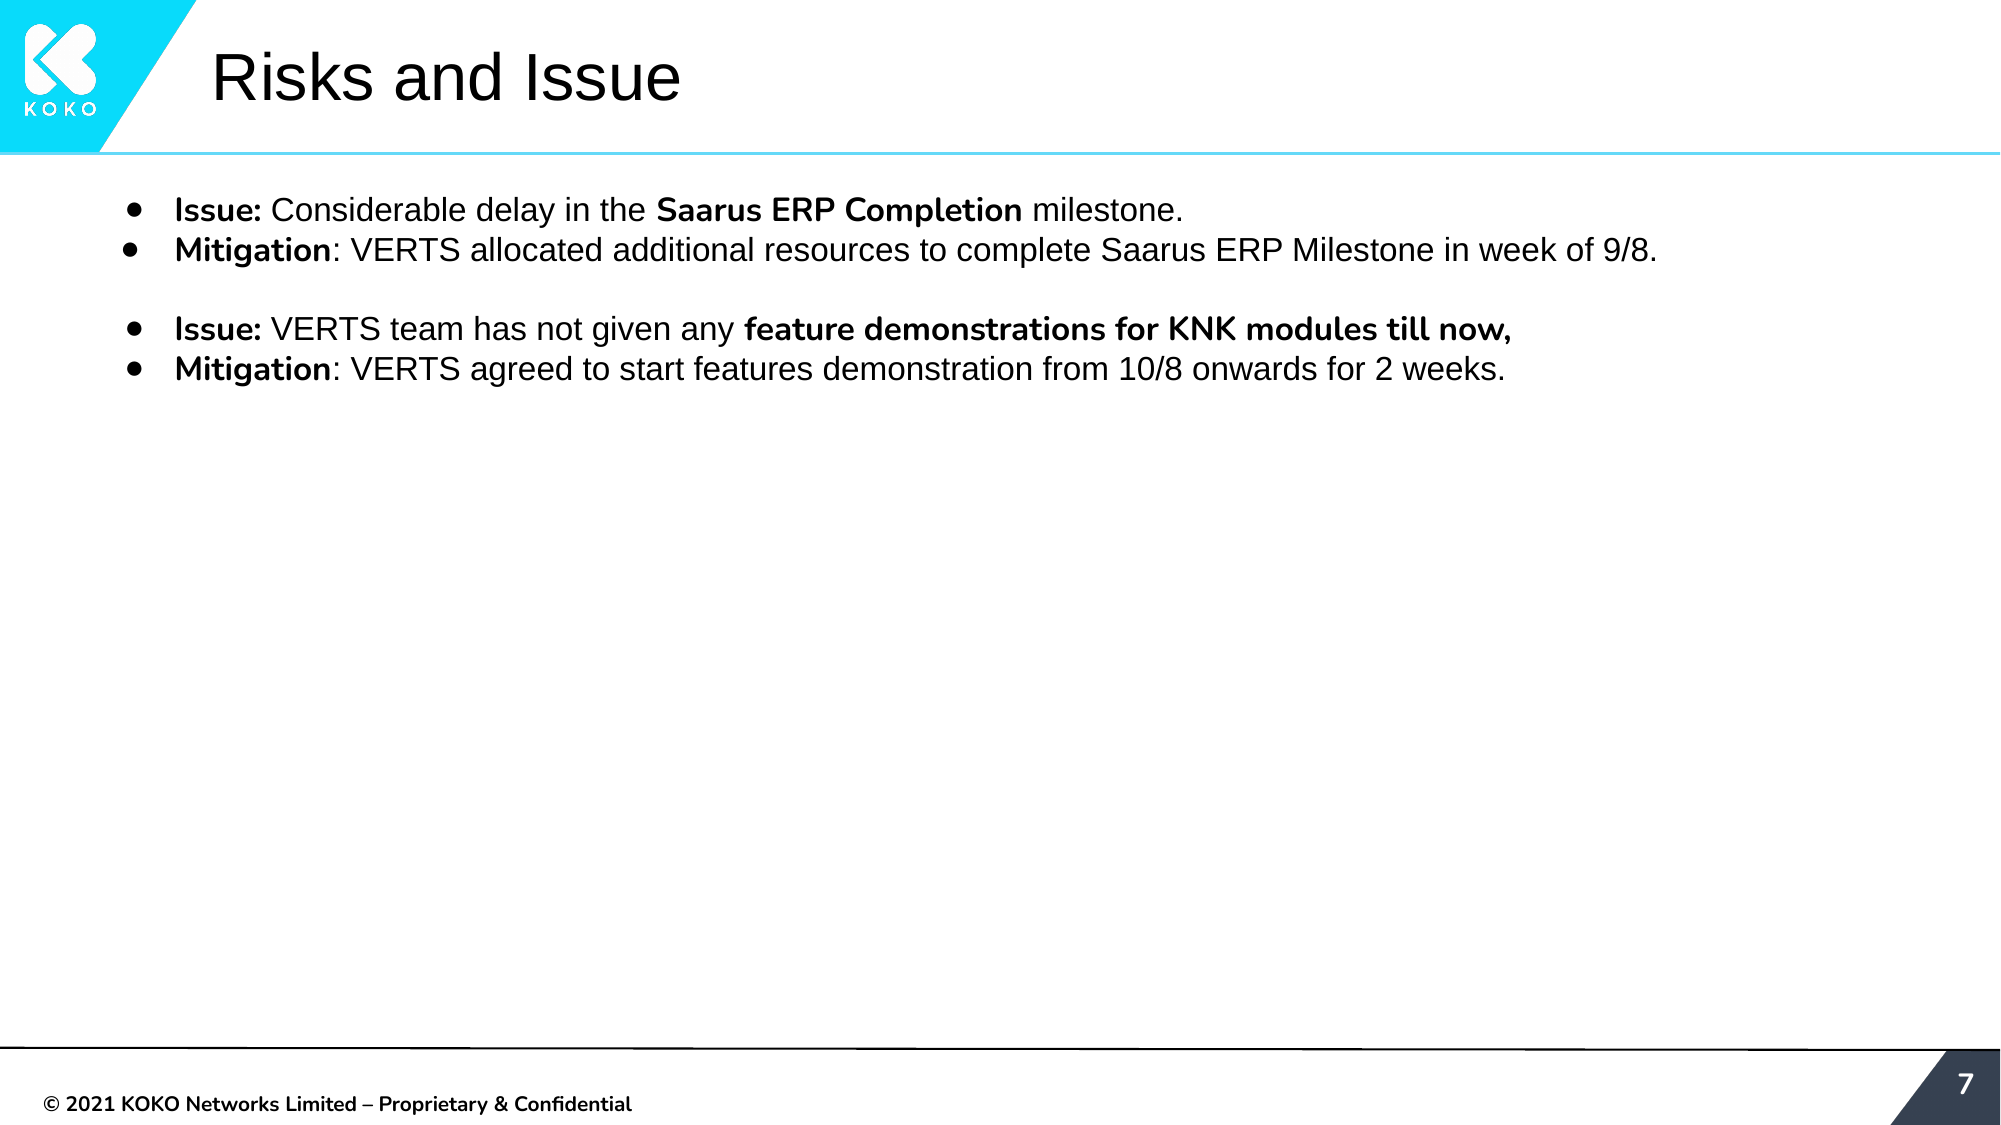

# Risks and Issue
Issue: Considerable delay in the Saarus ERP Completion milestone.
Mitigation: VERTS allocated additional resources to complete Saarus ERP Milestone in week of 9/8.

Issue: VERTS team has not given any feature demonstrations for KNK modules till now,
Mitigation: VERTS agreed to start features demonstration from 10/8 onwards for 2 weeks.

7